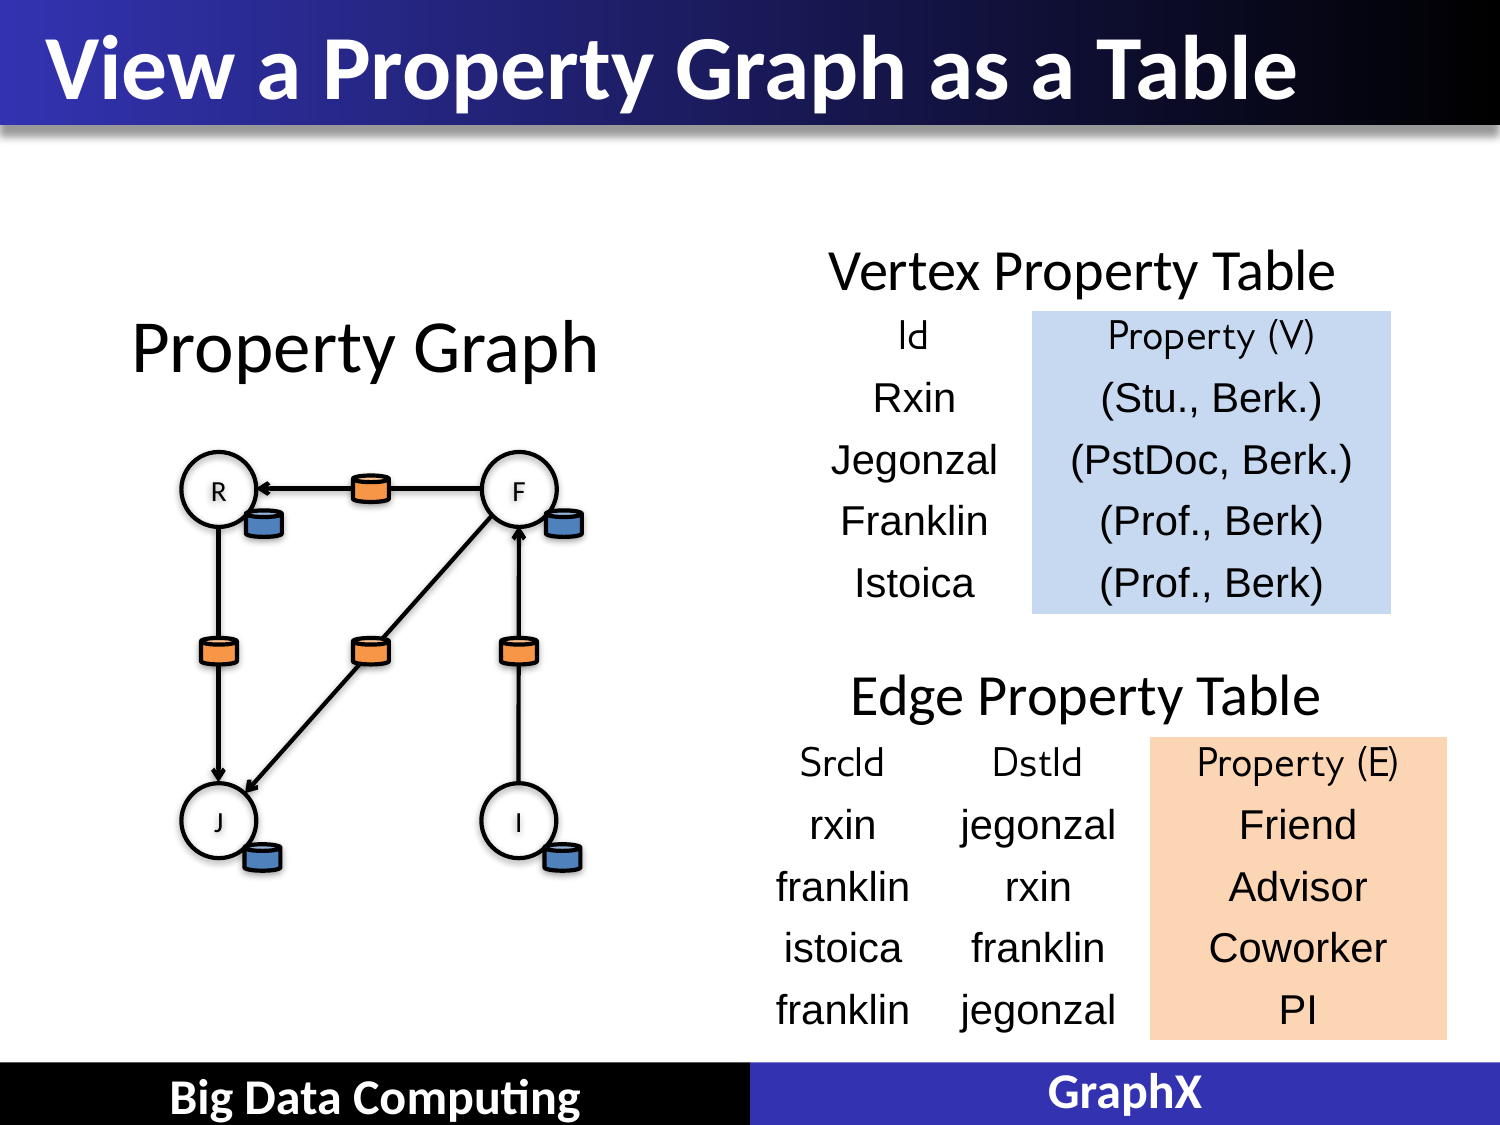

# View a Property Graph as a Table
Vertex Property Table
Property Graph
R
F

J
I
| Id |
| --- |
| Rxin |
| Jegonzal |
| Franklin |
| Istoica |
| Property (V) |
| --- |
| (Stu., Berk.) |
| (PstDoc, Berk.) |
| (Prof., Berk) |
| (Prof., Berk) |
Edge Property Table
| SrcId | DstId |
| --- | --- |
| rxin | jegonzal |
| franklin | rxin |
| istoica | franklin |
| franklin | jegonzal |
| Property (E) |
| --- |
| Friend |
| Advisor |
| Coworker |
| PI |
GraphX
Big Data Computing